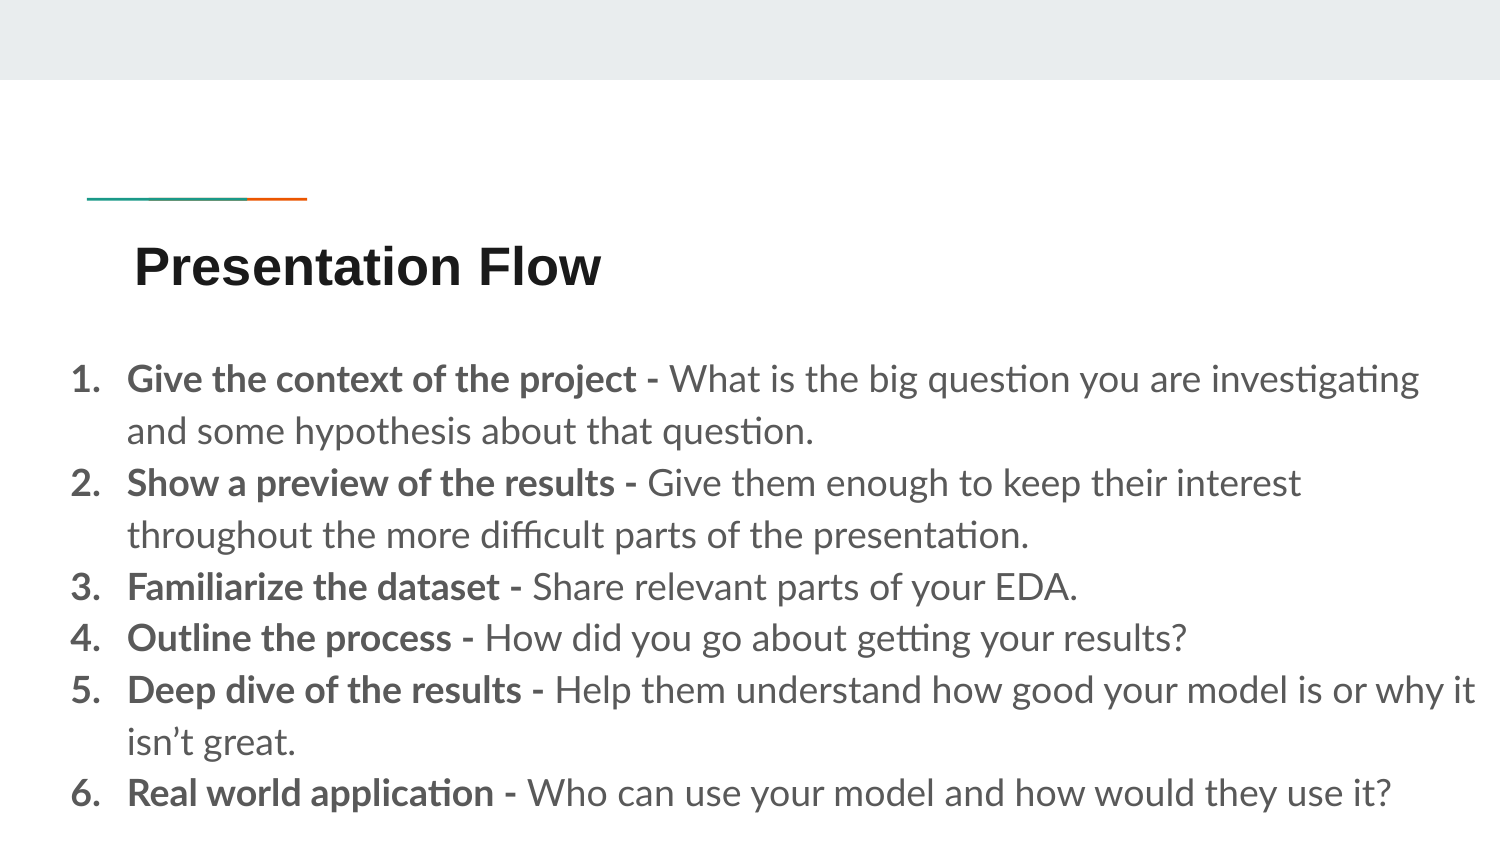

# Presentation Flow
Give the context of the project - What is the big question you are investigating and some hypothesis about that question.
Show a preview of the results - Give them enough to keep their interest throughout the more difficult parts of the presentation.
Familiarize the dataset - Share relevant parts of your EDA.
Outline the process - How did you go about getting your results?
Deep dive of the results - Help them understand how good your model is or why it isn’t great.
Real world application - Who can use your model and how would they use it?